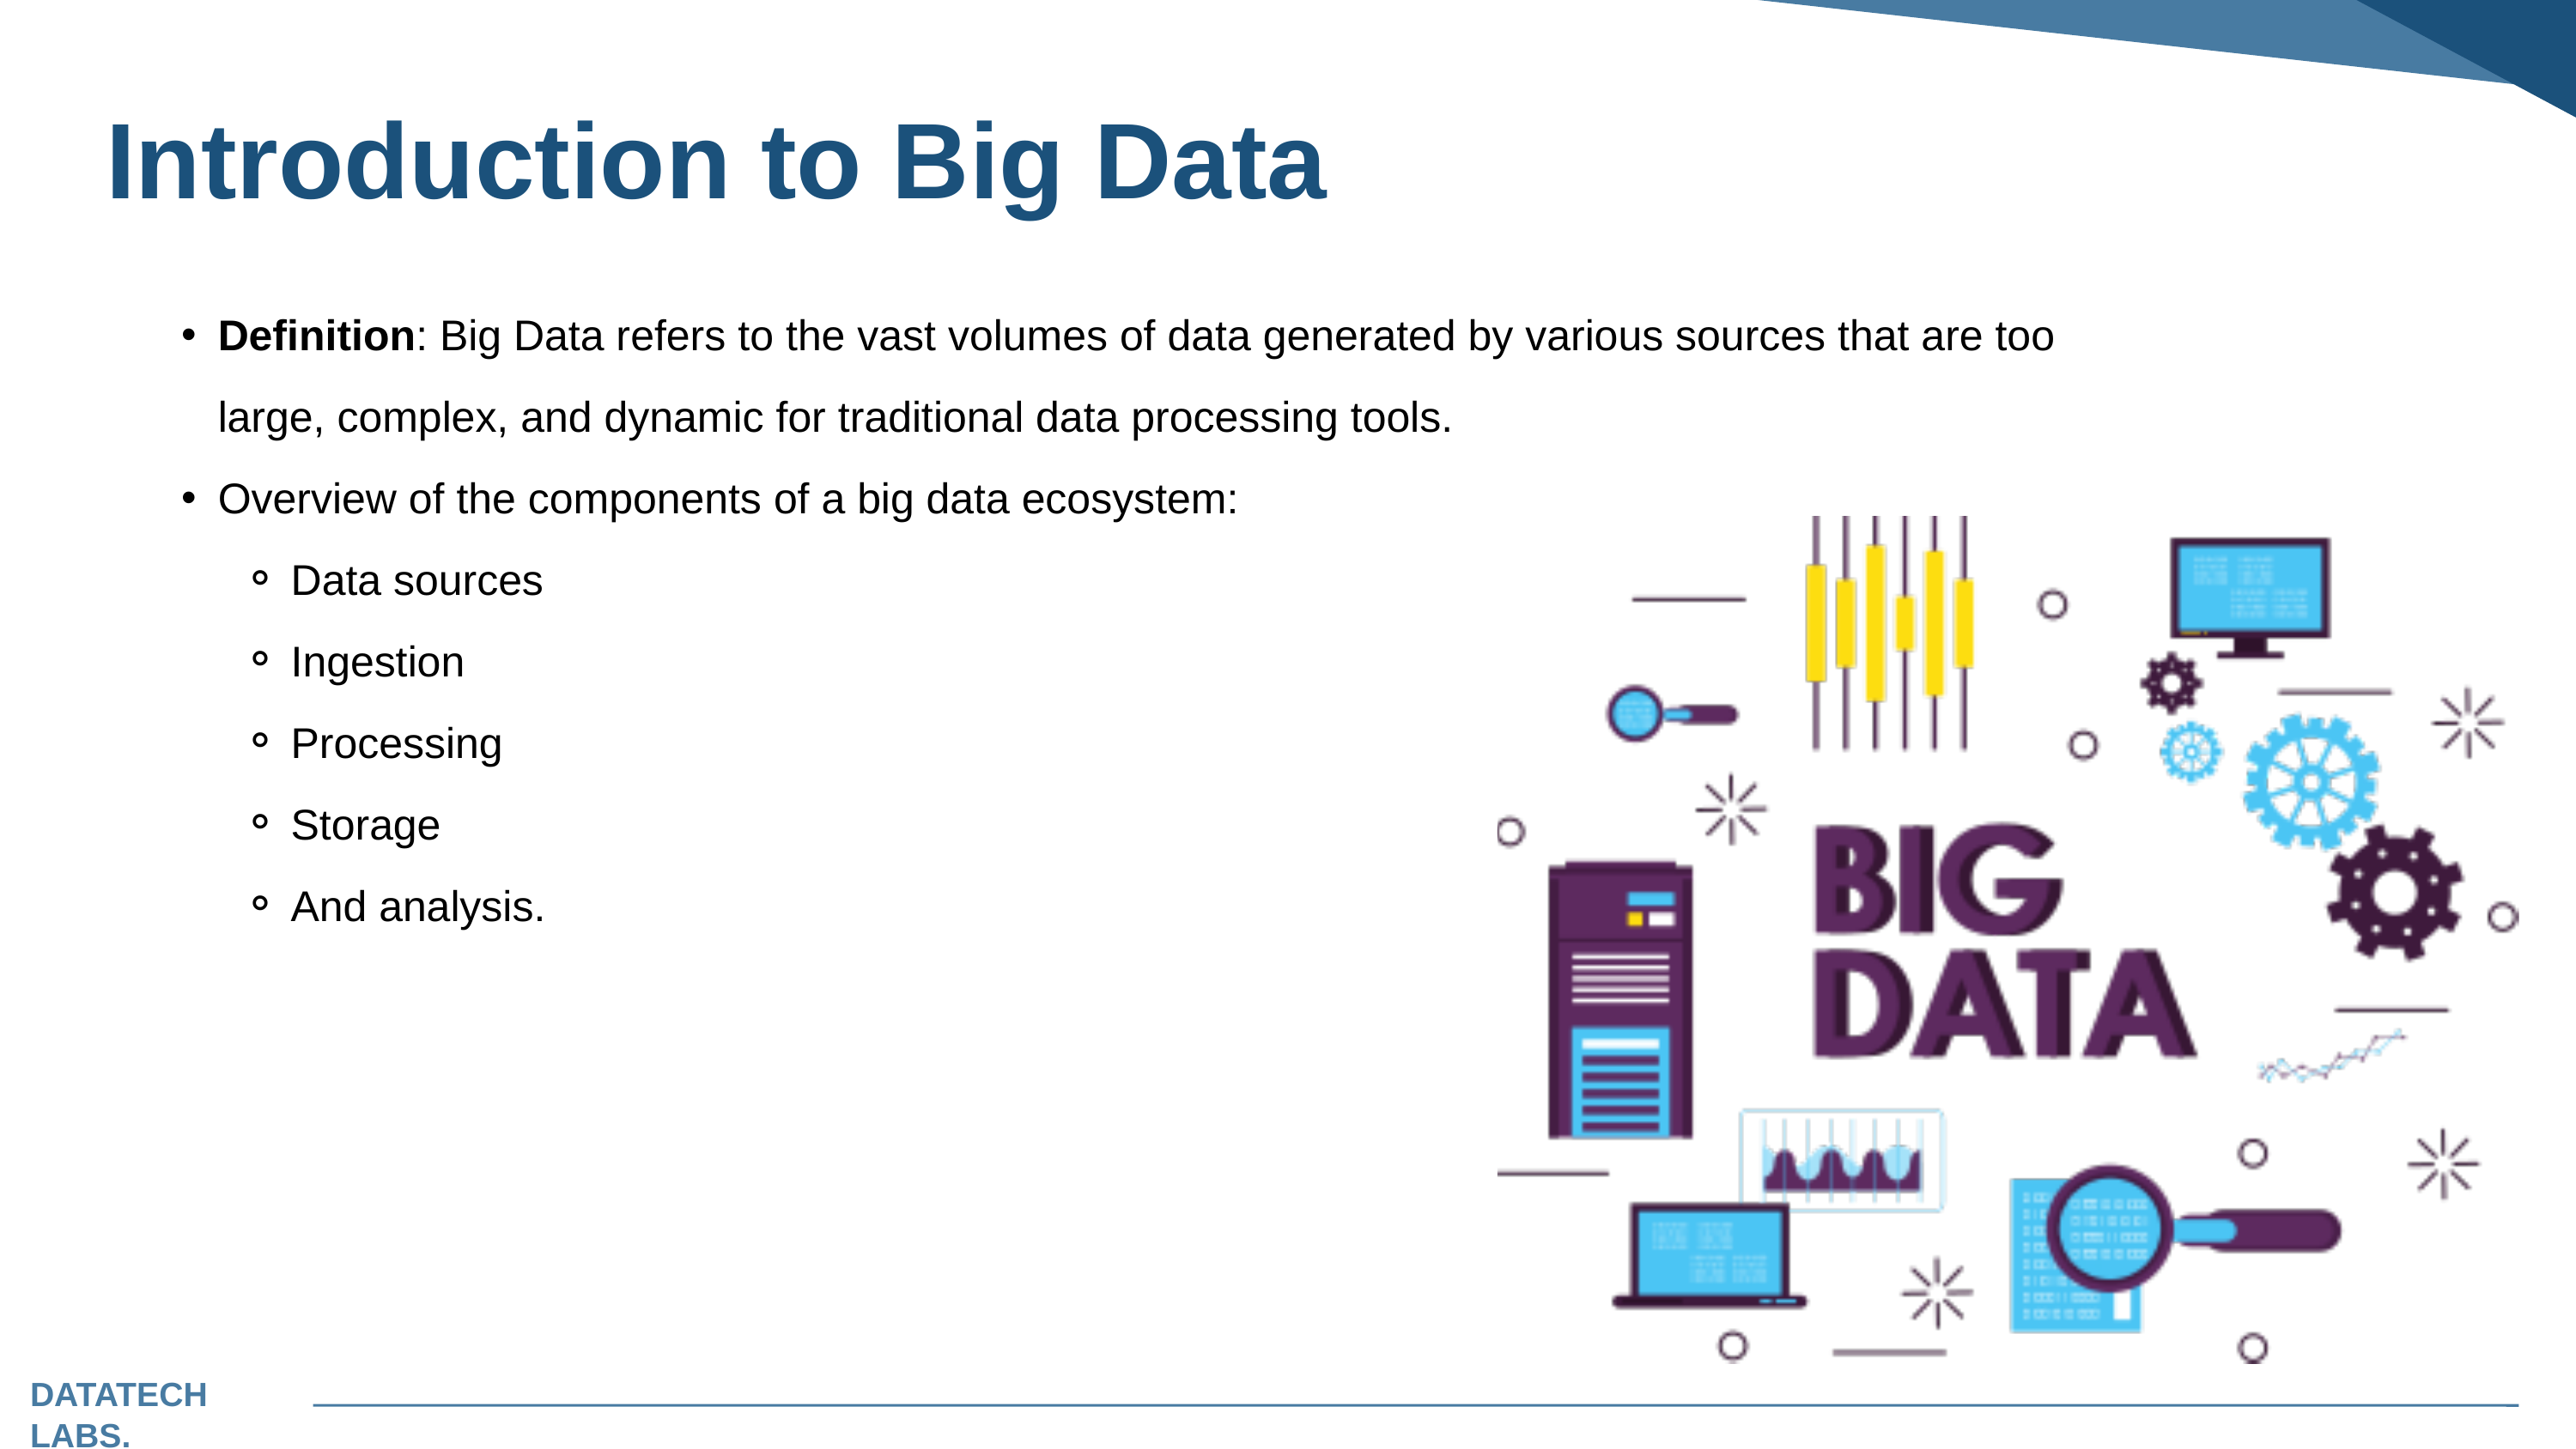

Introduction to Big Data
Definition: Big Data refers to the vast volumes of data generated by various sources that are too large, complex, and dynamic for traditional data processing tools.
Overview of the components of a big data ecosystem:
Data sources
Ingestion
Processing
Storage
And analysis.

DATATECH LABS.